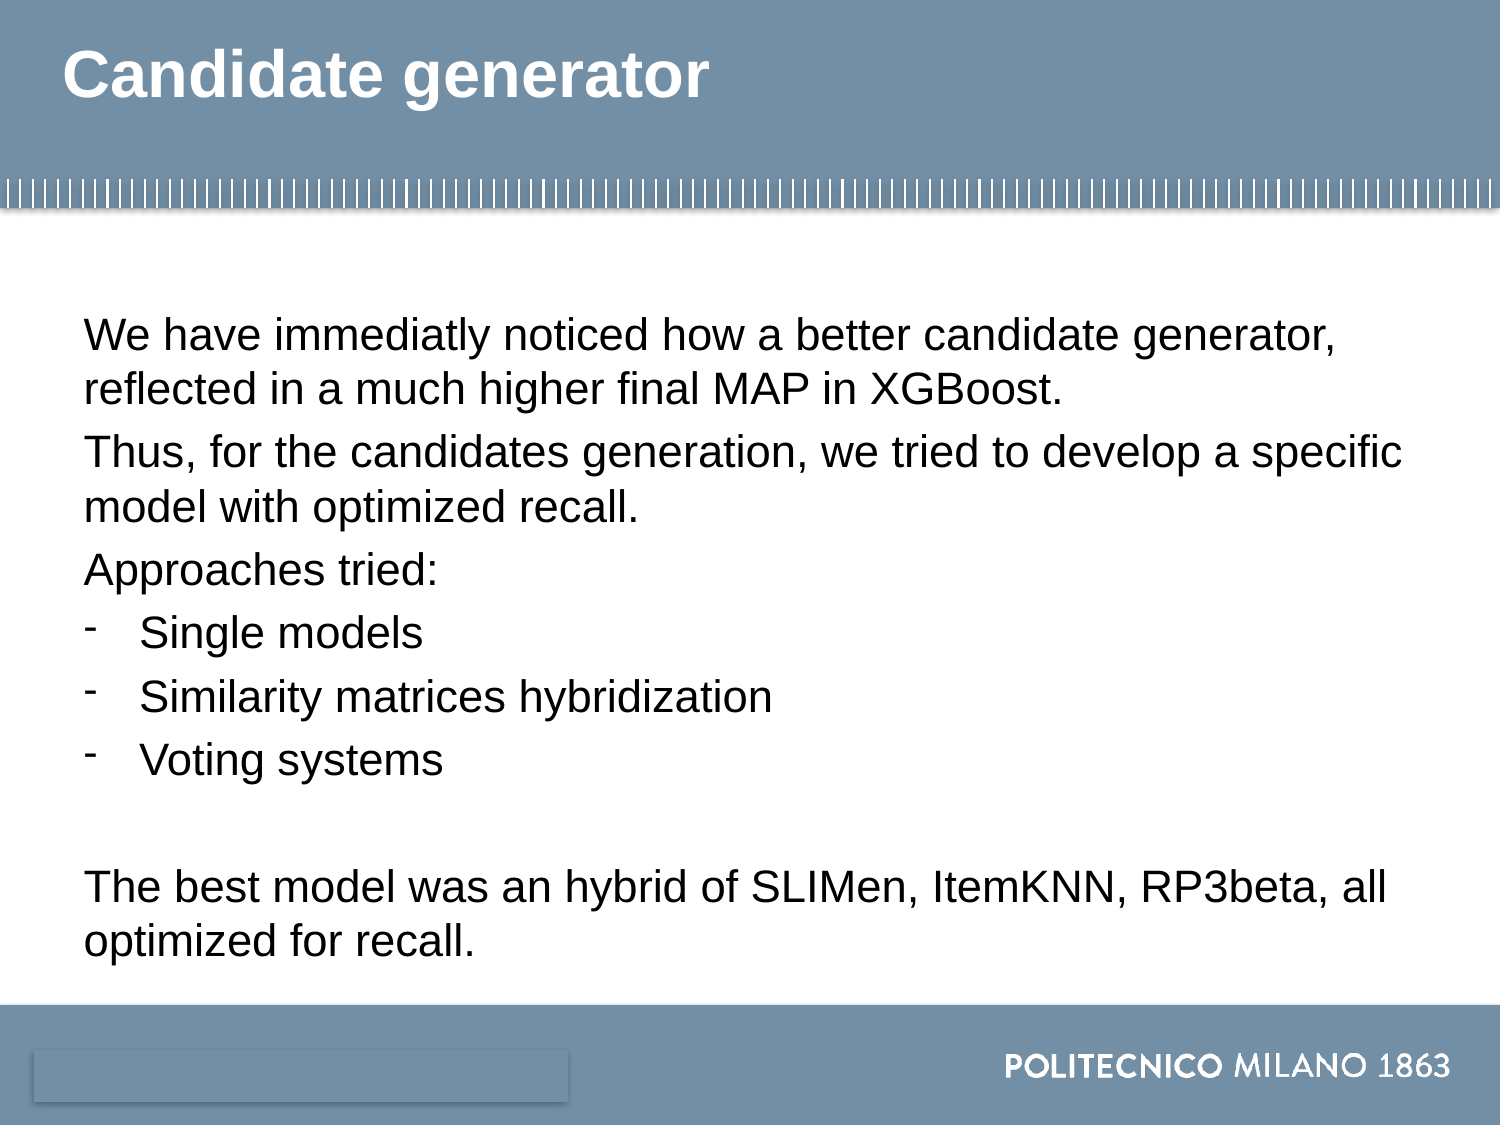

# Candidate generator

We have immediatly noticed how a better candidate generator, reflected in a much higher final MAP in XGBoost.
Thus, for the candidates generation, we tried to develop a specific model with optimized recall.
Approaches tried:
Single models
Similarity matrices hybridization
Voting systems

The best model was an hybrid of SLIMen, ItemKNN, RP3beta, all optimized for recall.